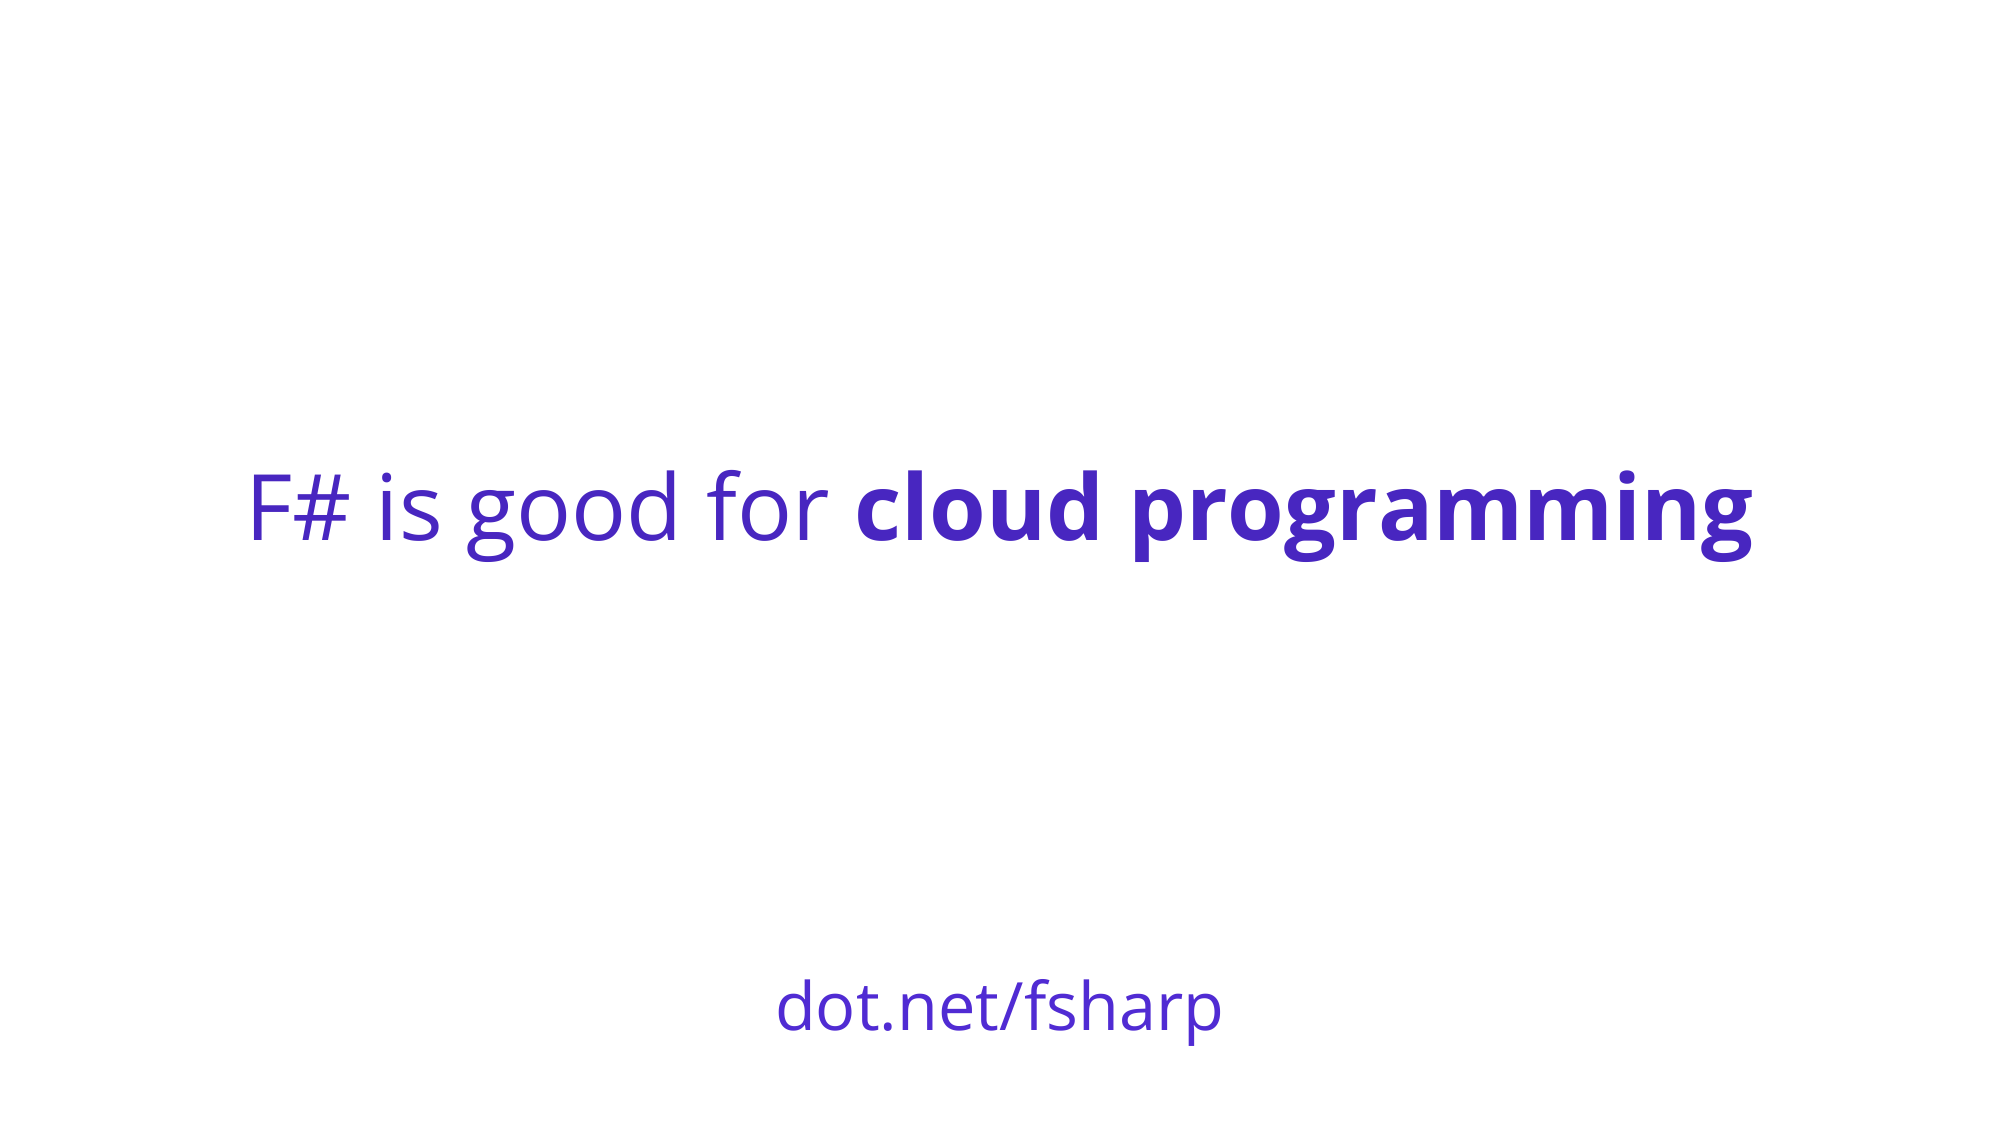

F# is good for cloud programming

dot.net/fsharp